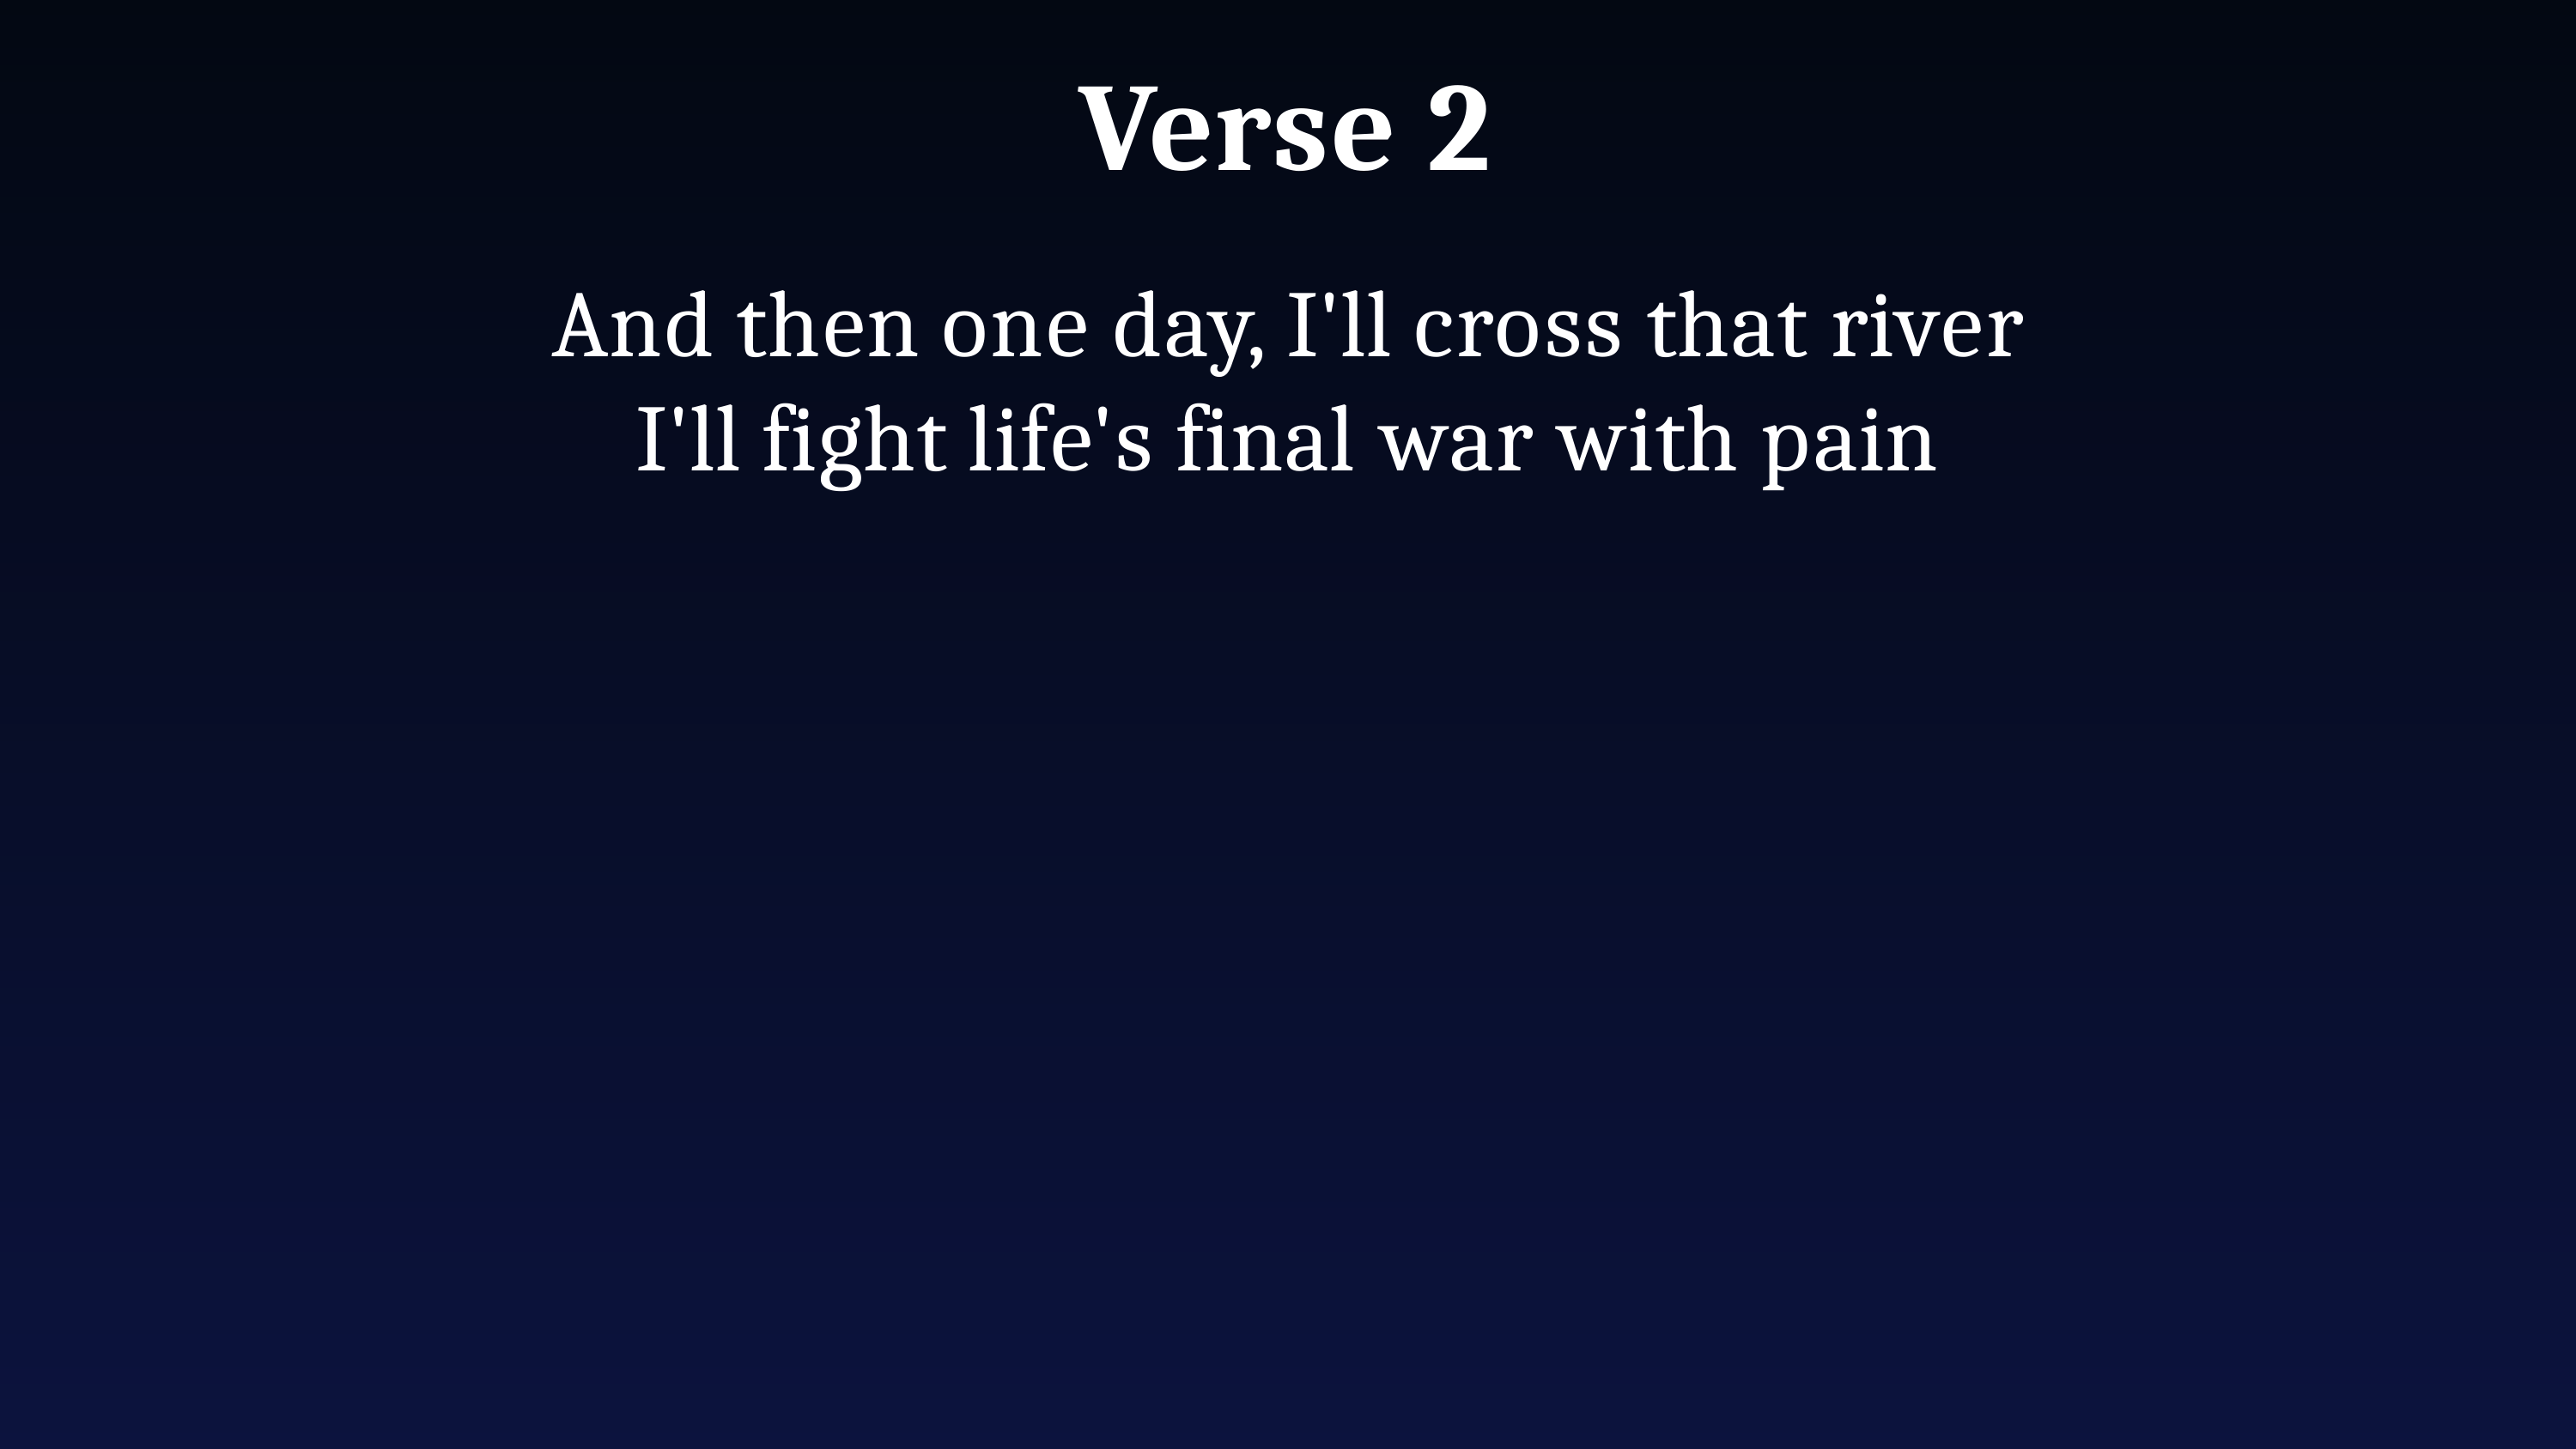

Verse 2
And then one day, I'll cross that river
I'll fight life's final war with pain